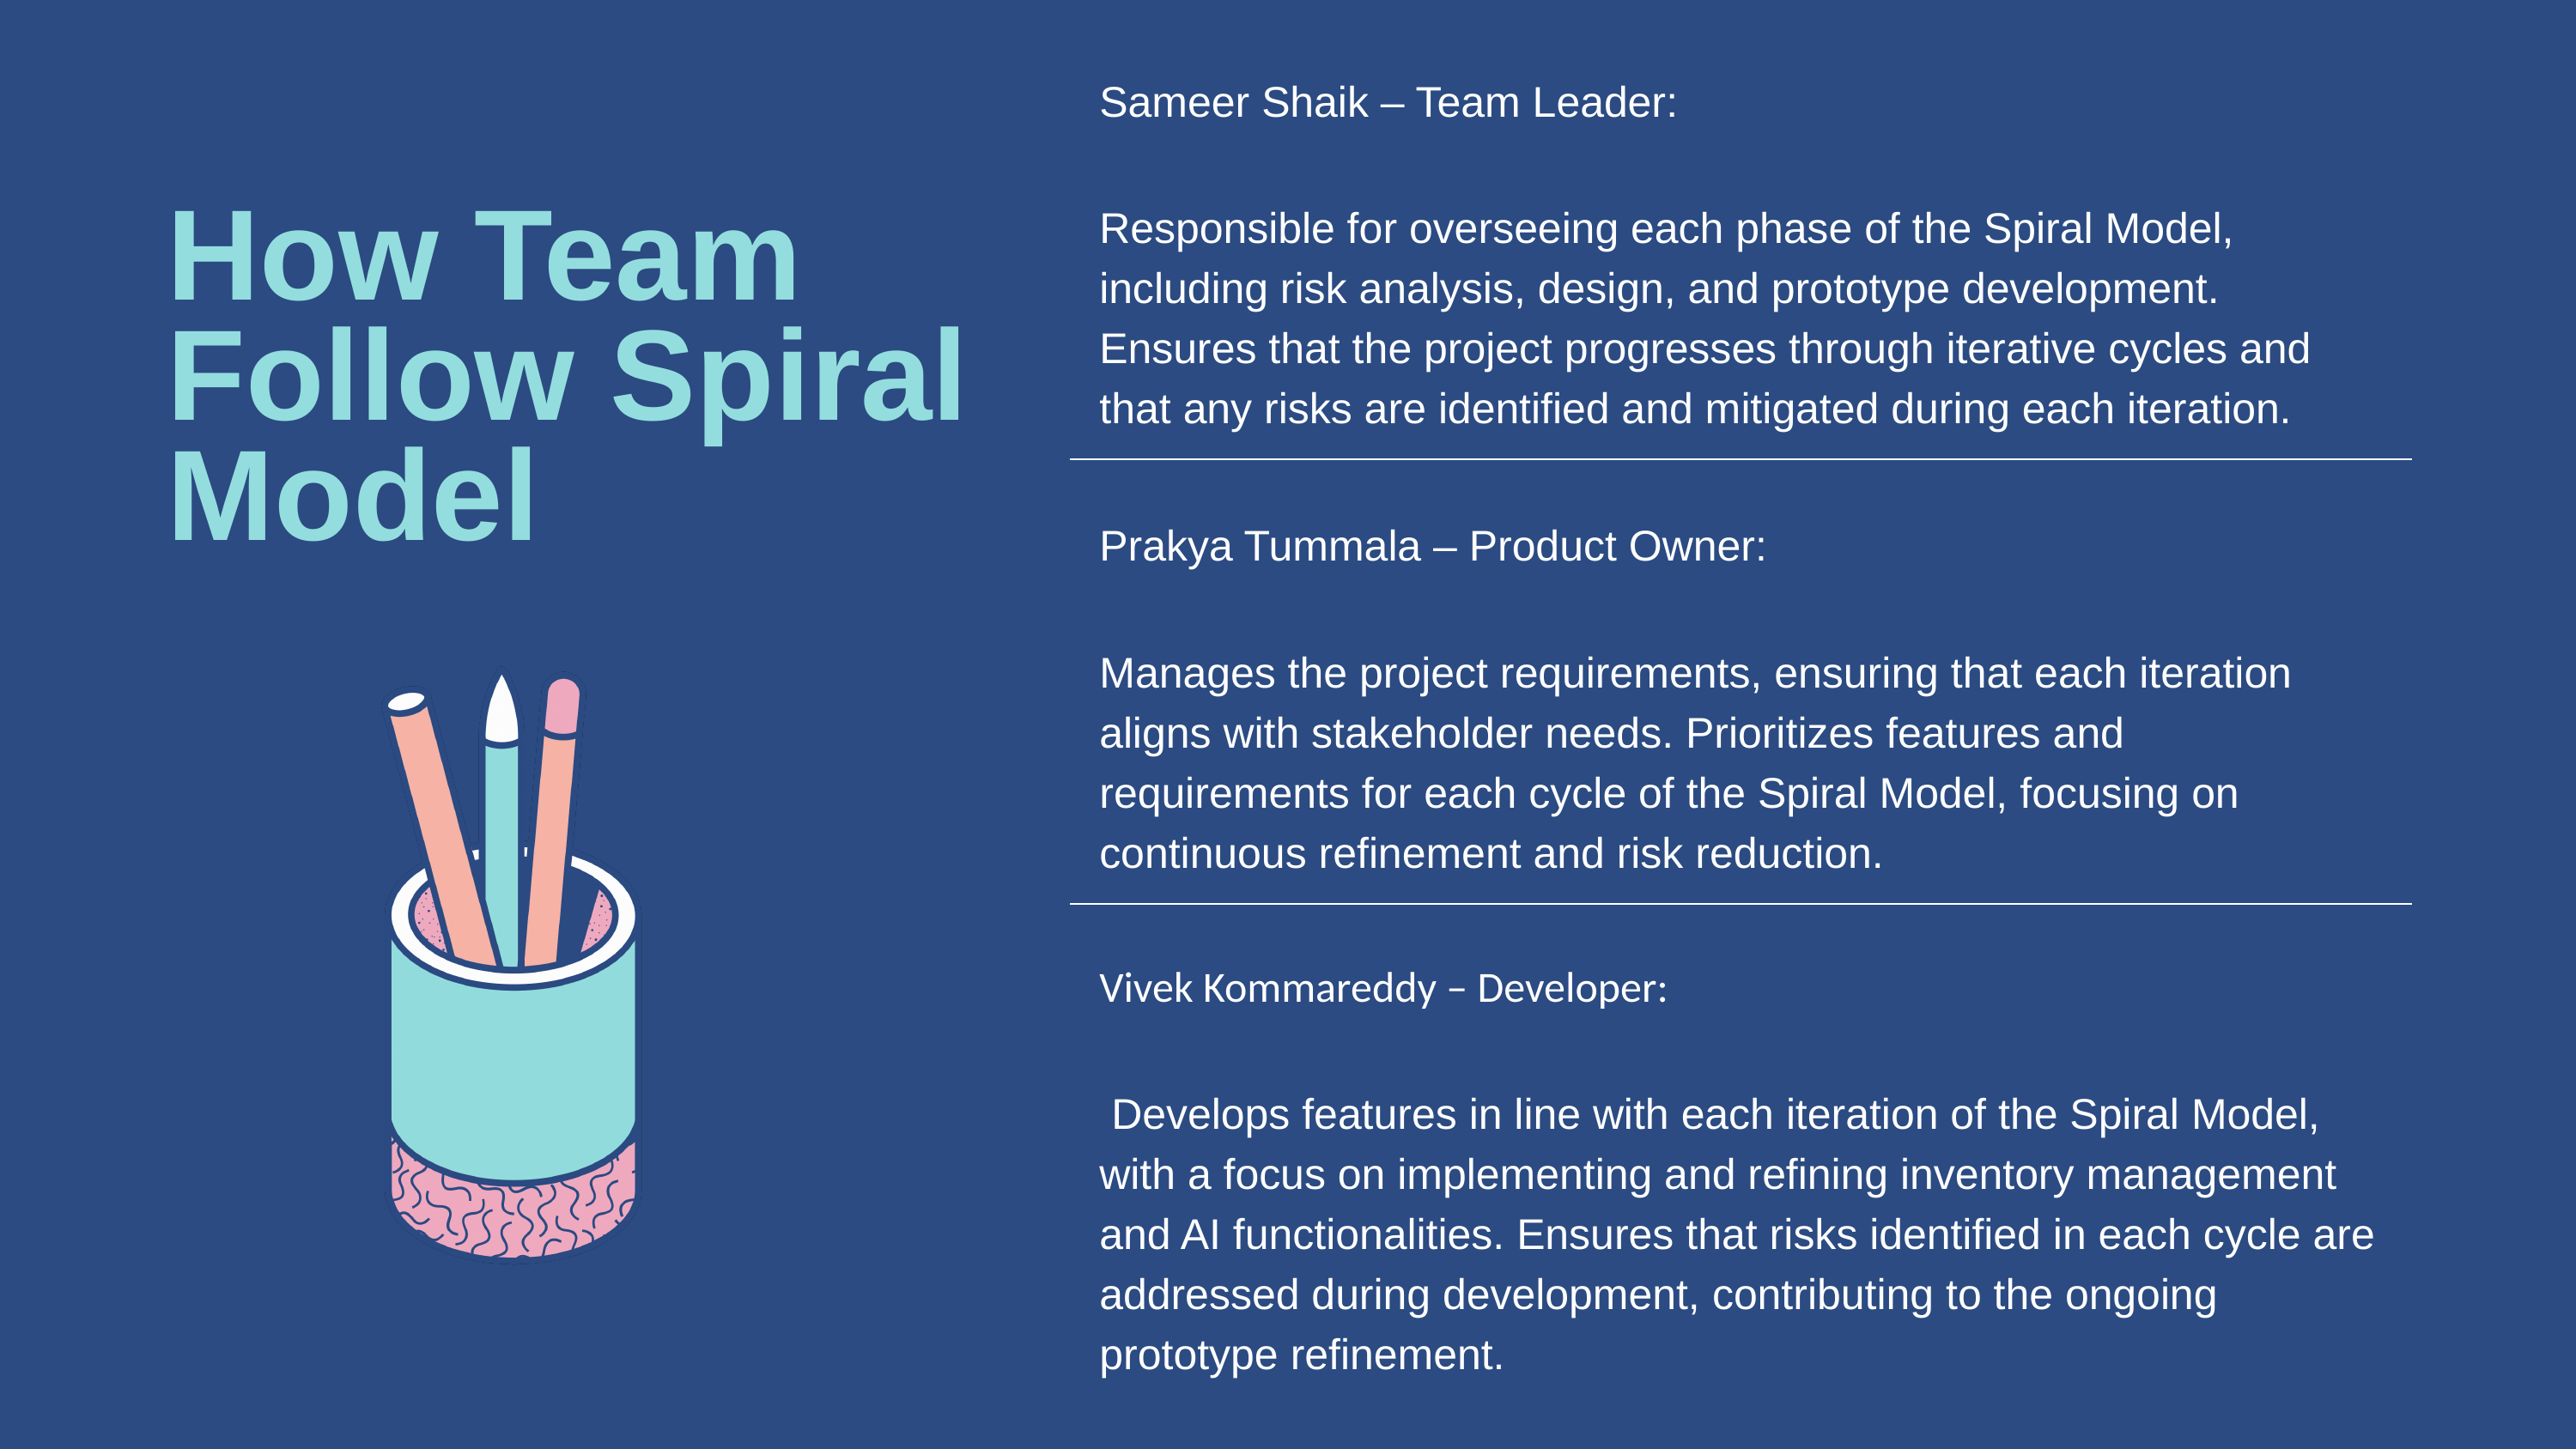

| Sameer Shaik – Team Leader: |
| --- |
| Responsible for overseeing each phase of the Spiral Model, including risk analysis, design, and prototype development. Ensures that the project progresses through iterative cycles and that any risks are identified and mitigated during each iteration. |
| Prakya Tummala – Product Owner: |
| Manages the project requirements, ensuring that each iteration aligns with stakeholder needs. Prioritizes features and requirements for each cycle of the Spiral Model, focusing on continuous refinement and risk reduction. |
| Vivek Kommareddy – Developer: |
| Develops features in line with each iteration of the Spiral Model, with a focus on implementing and refining inventory management and AI functionalities. Ensures that risks identified in each cycle are addressed during development, contributing to the ongoing prototype refinement. |
How Team Follow Spiral Model